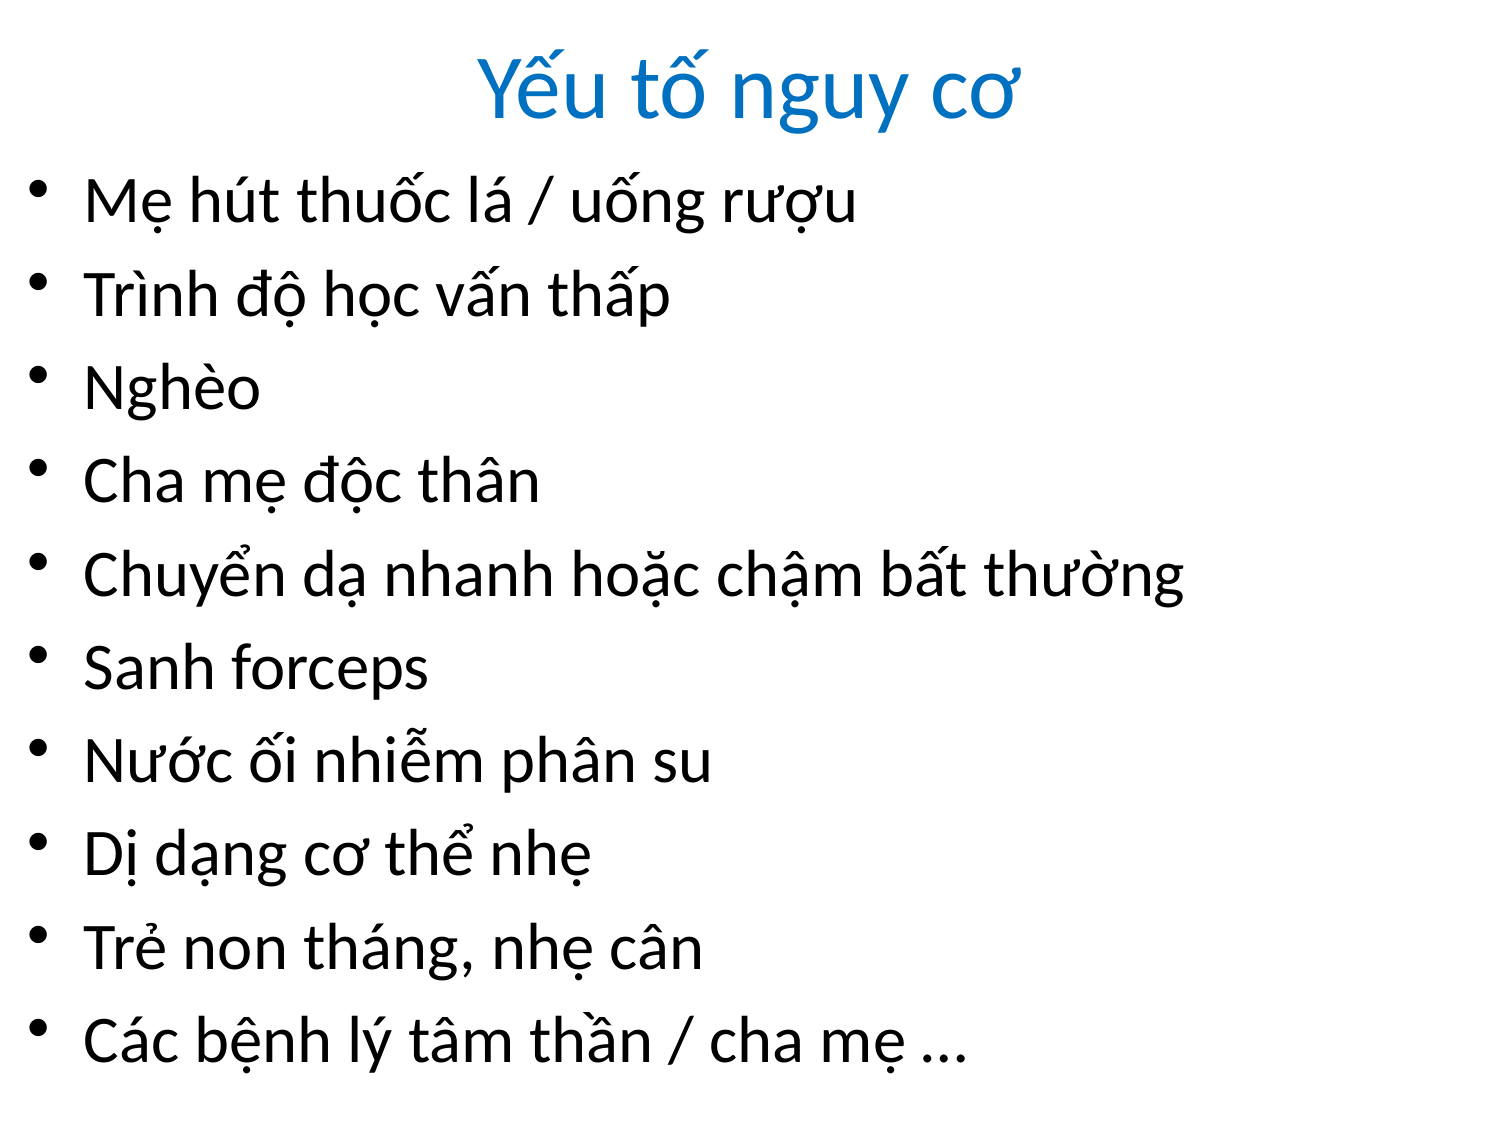

# Yếu tố nguy cơ
Mẹ hút thuốc lá / uống rượu
Trình độ học vấn thấp
Nghèo
Cha mẹ độc thân
Chuyển dạ nhanh hoặc chậm bất thường
Sanh forceps
Nước ối nhiễm phân su
Dị dạng cơ thể nhẹ
Trẻ non tháng, nhẹ cân
Các bệnh lý tâm thần / cha mẹ …